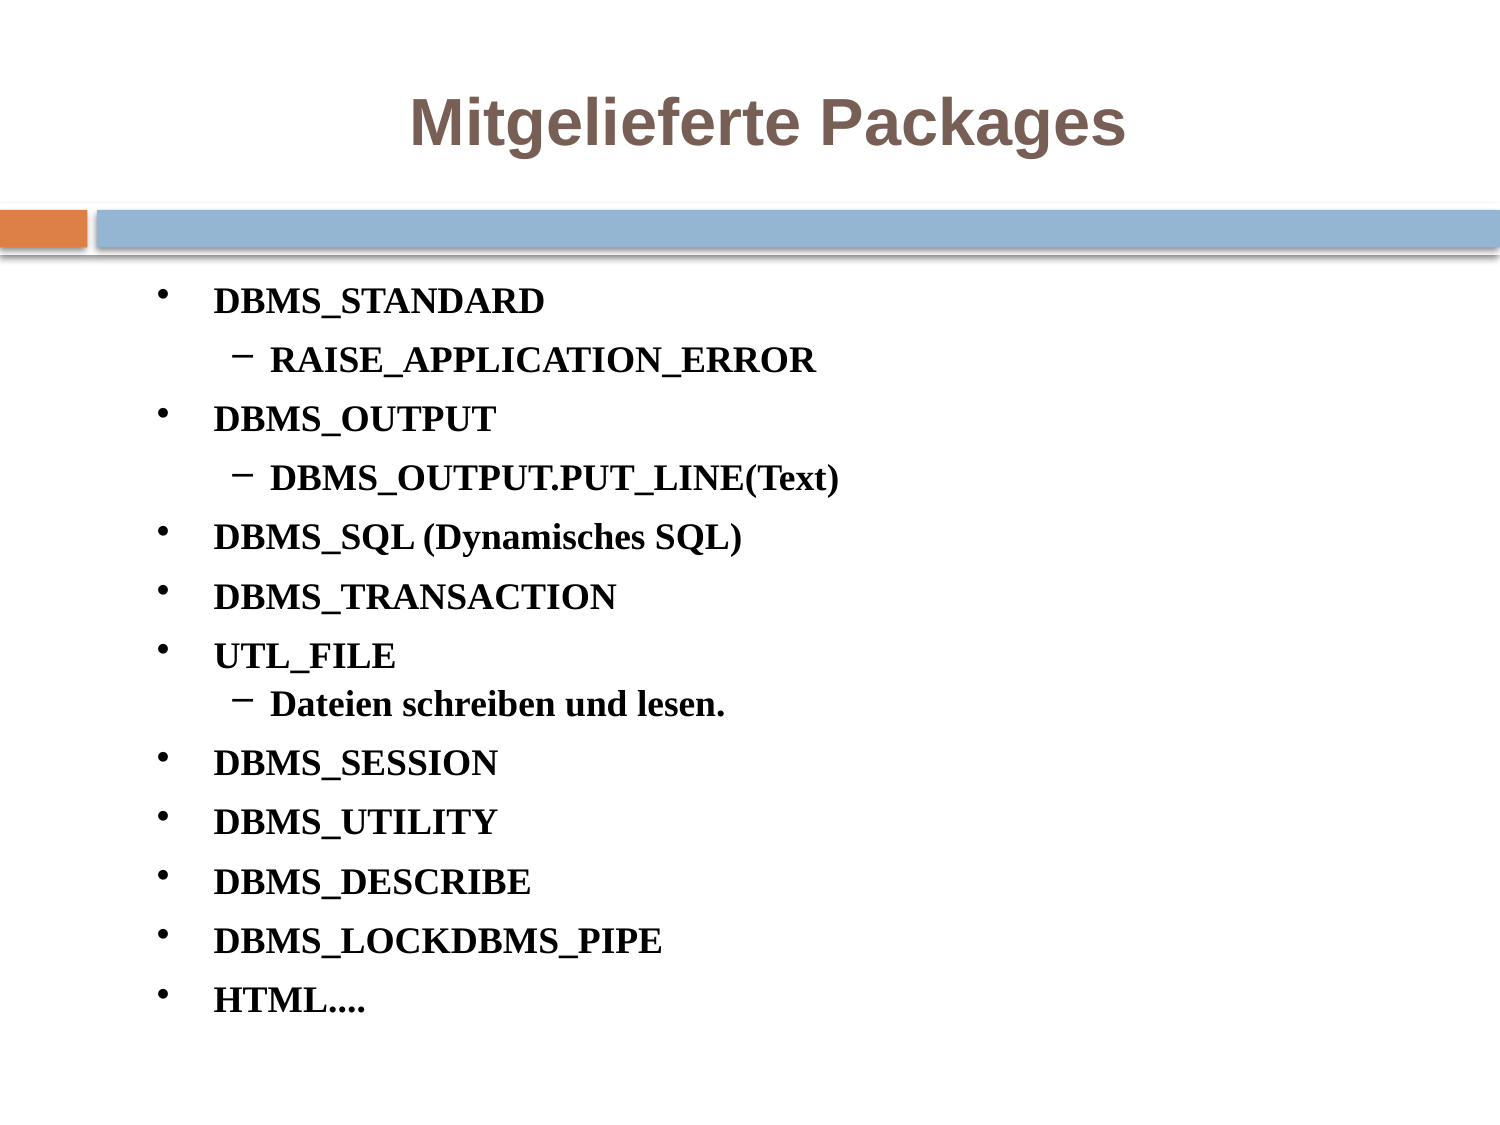

# Mitgelieferte Packages
DBMS_STANDARD
RAISE_APPLICATION_ERROR
DBMS_OUTPUT
DBMS_OUTPUT.PUT_LINE(Text)
DBMS_SQL (Dynamisches SQL)
DBMS_TRANSACTION
UTL_FILE
Dateien schreiben und lesen.
DBMS_SESSION
DBMS_UTILITY
DBMS_DESCRIBE
DBMS_LOCKDBMS_PIPE
HTML....